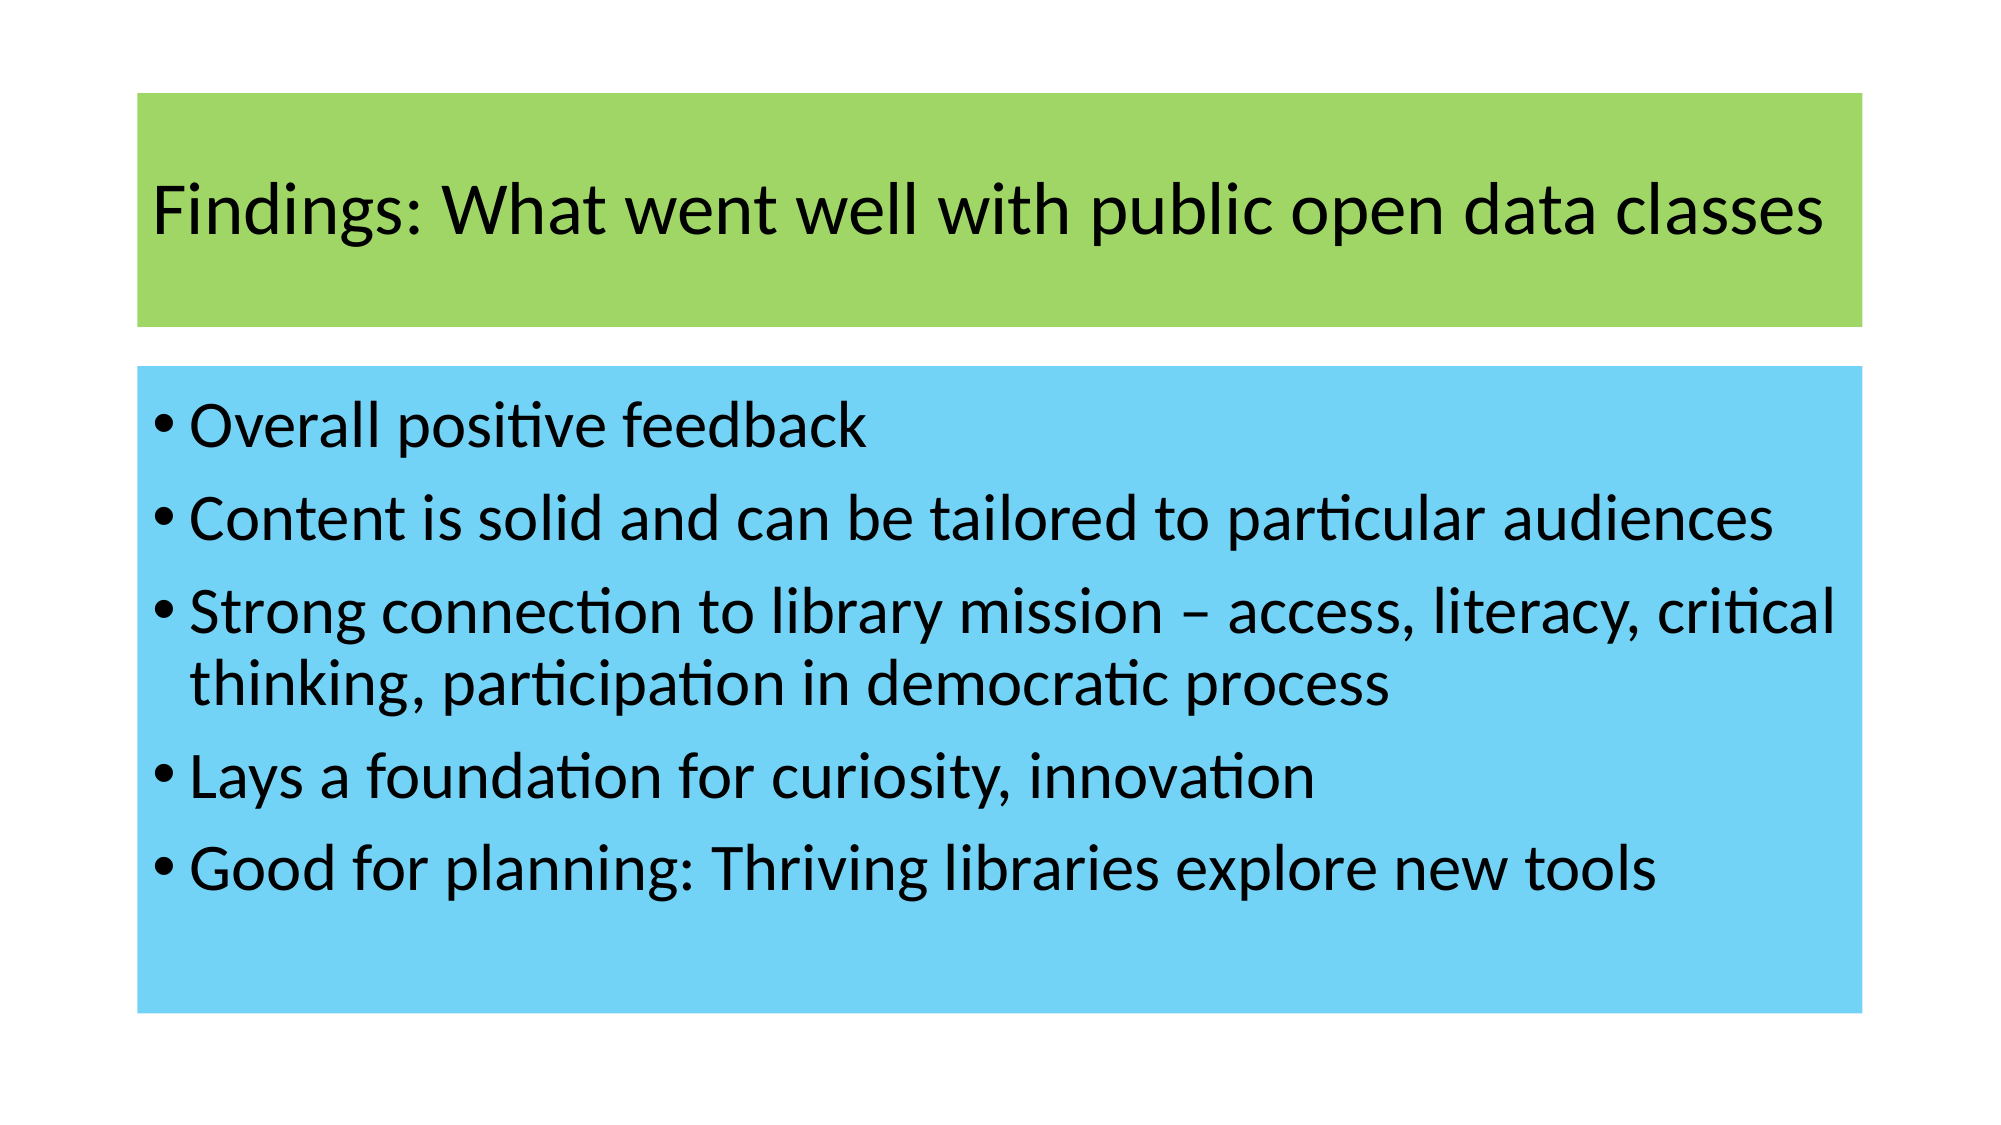

# Findings: What went well with public open data classes
Overall positive feedback
Content is solid and can be tailored to particular audiences
Strong connection to library mission – access, literacy, critical thinking, participation in democratic process
Lays a foundation for curiosity, innovation
Good for planning: Thriving libraries explore new tools